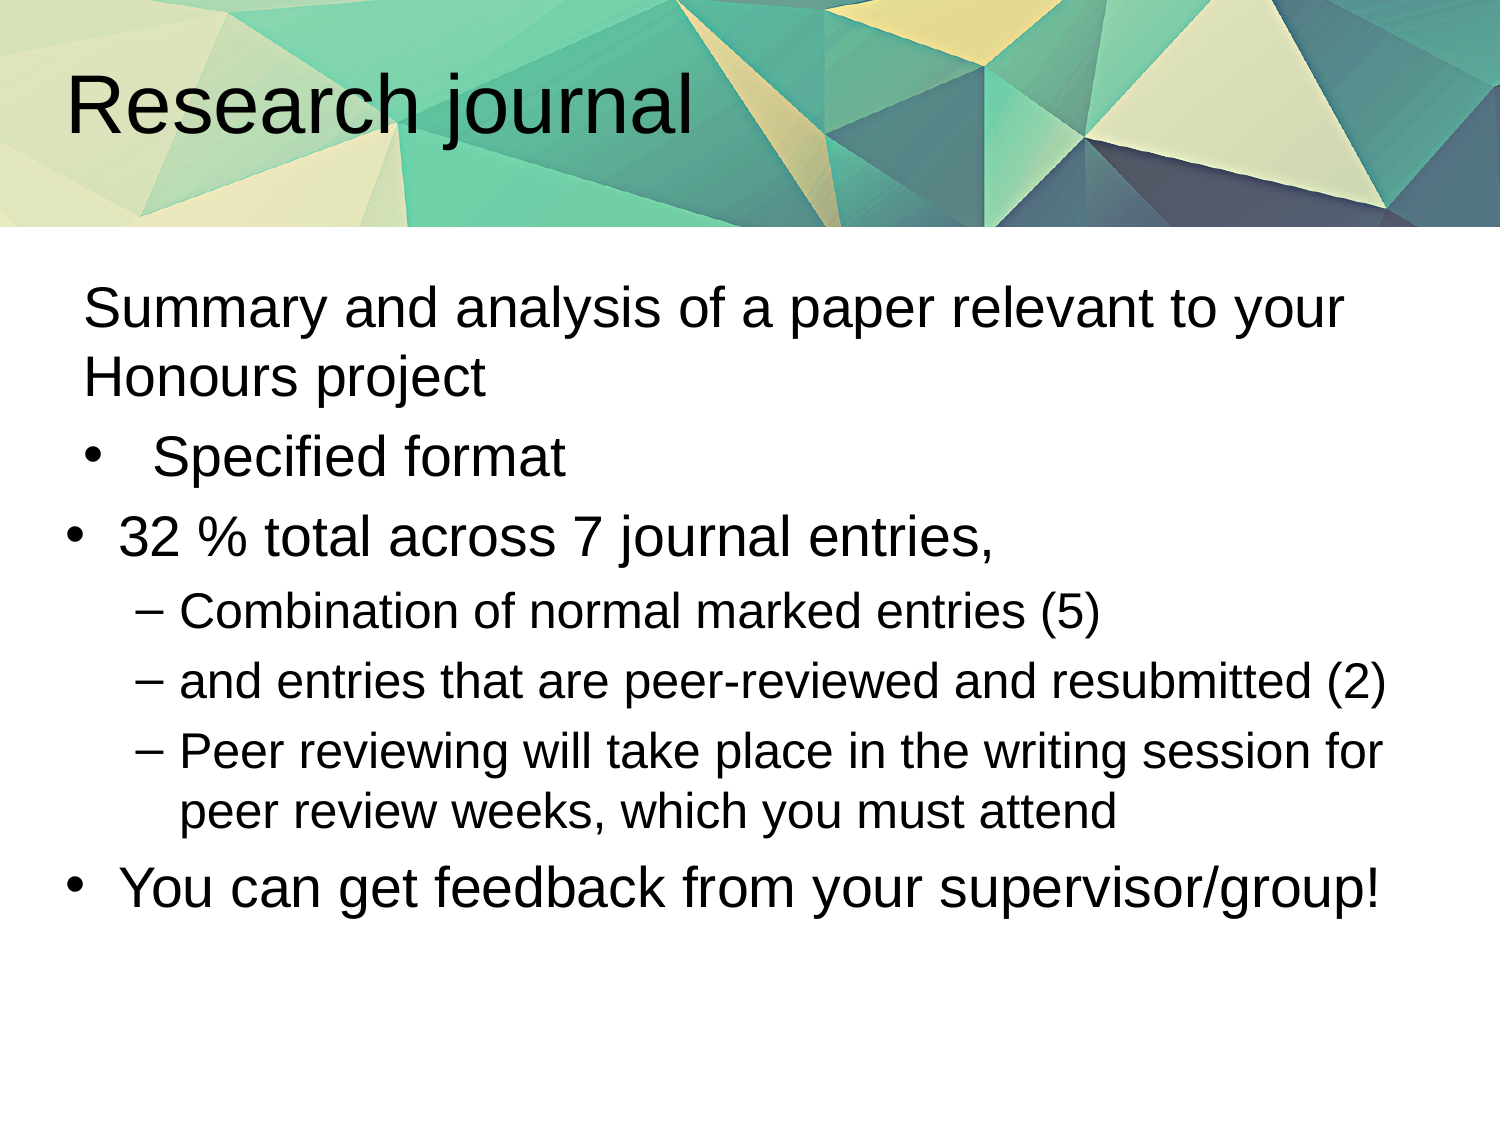

# Research journal
Summary and analysis of a paper relevant to your Honours project
Specified format
32 % total across 7 journal entries,
Combination of normal marked entries (5)
and entries that are peer-reviewed and resubmitted (2)
Peer reviewing will take place in the writing session for peer review weeks, which you must attend
You can get feedback from your supervisor/group!